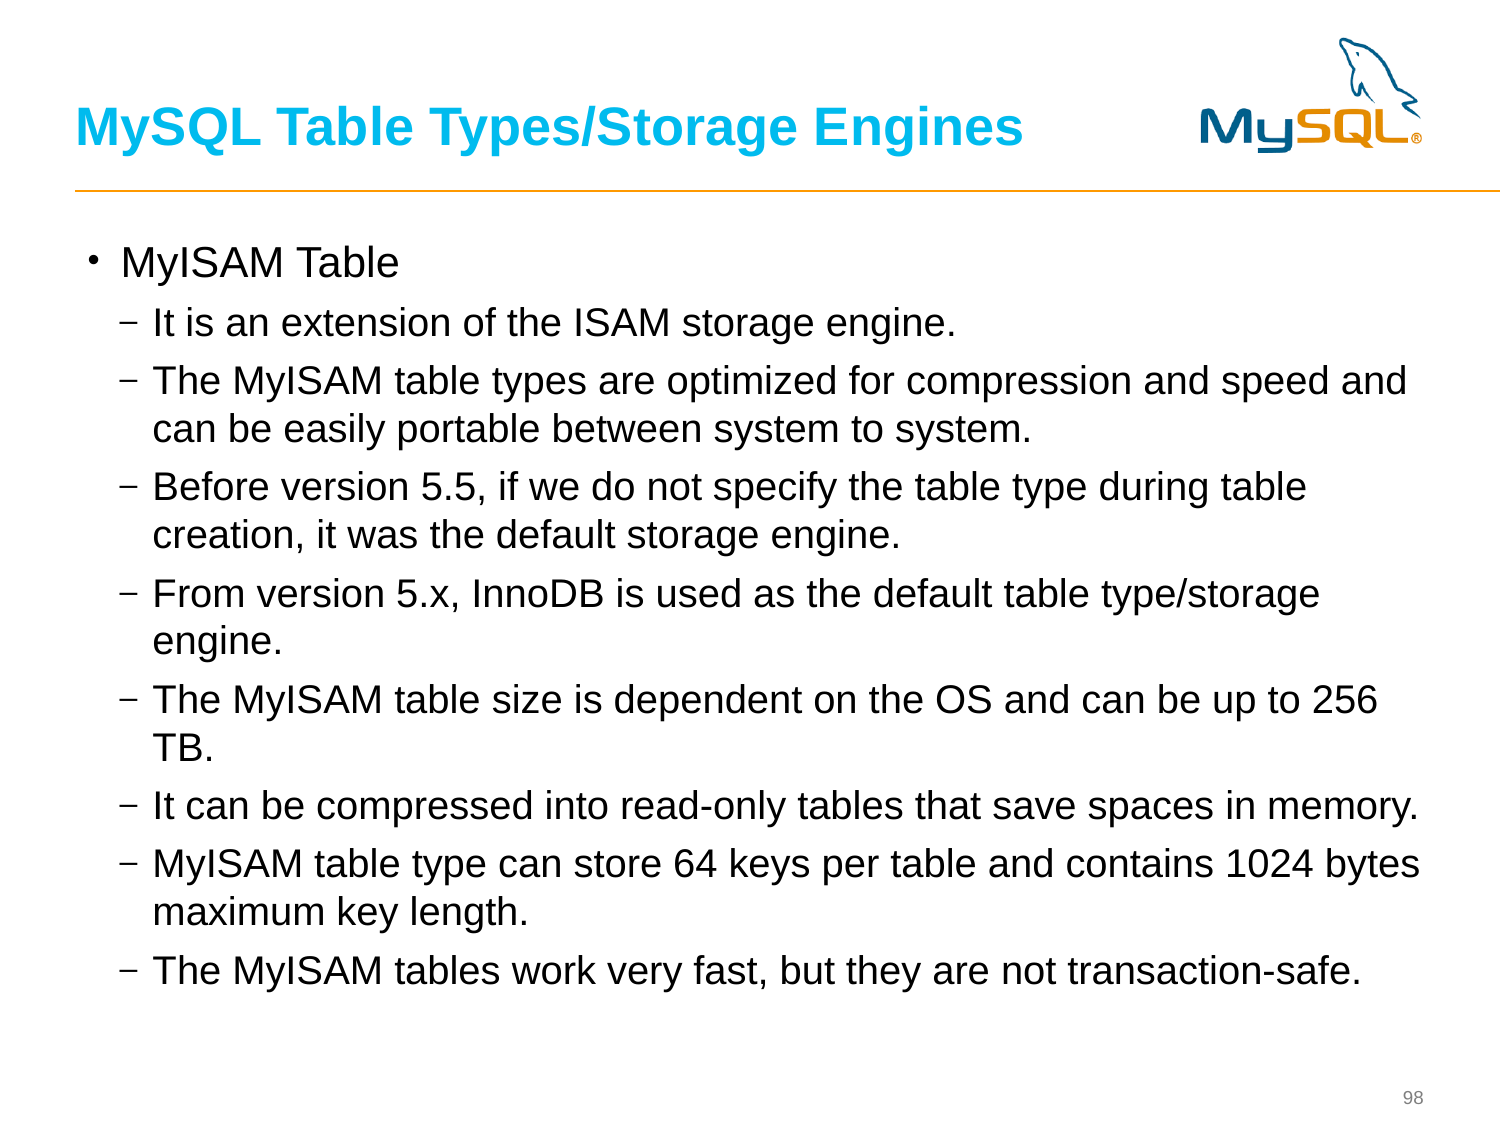

# MySQL Table Types/Storage Engines
MyISAM Table
It is an extension of the ISAM storage engine.
The MyISAM table types are optimized for compression and speed and can be easily portable between system to system.
Before version 5.5, if we do not specify the table type during table creation, it was the default storage engine.
From version 5.x, InnoDB is used as the default table type/storage engine.
The MyISAM table size is dependent on the OS and can be up to 256 TB.
It can be compressed into read-only tables that save spaces in memory.
MyISAM table type can store 64 keys per table and contains 1024 bytes maximum key length.
The MyISAM tables work very fast, but they are not transaction-safe.